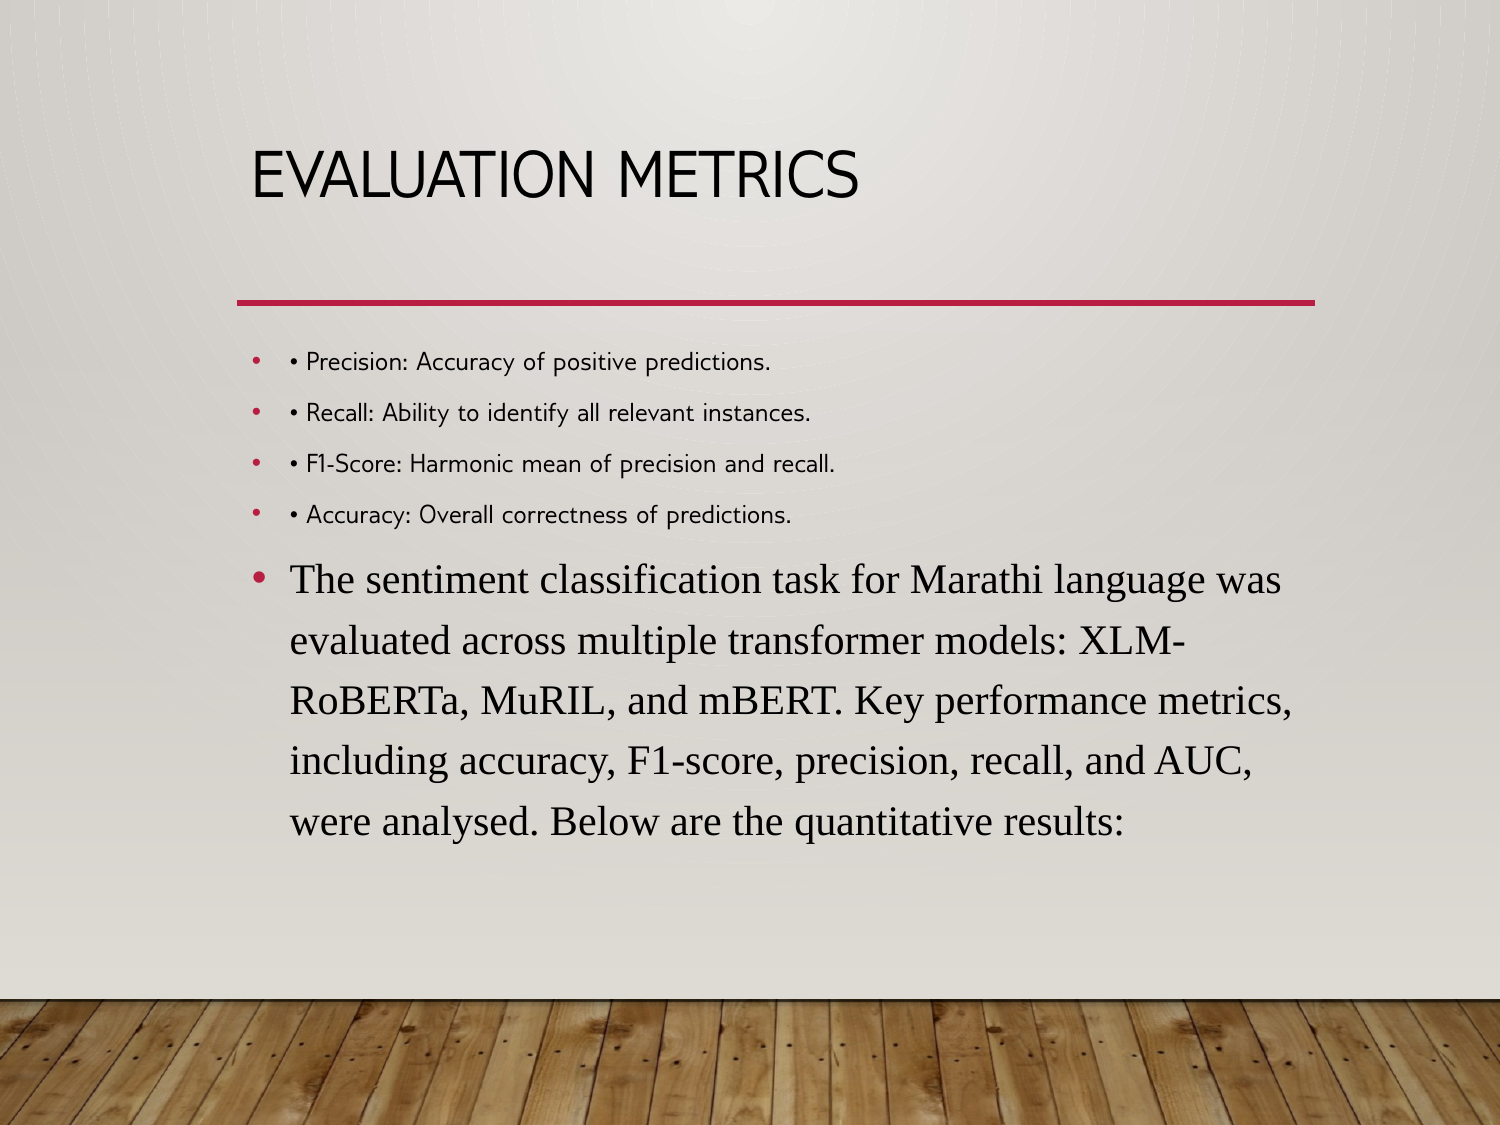

# Evaluation Metrics
• Precision: Accuracy of positive predictions.
• Recall: Ability to identify all relevant instances.
• F1-Score: Harmonic mean of precision and recall.
• Accuracy: Overall correctness of predictions.
The sentiment classification task for Marathi language was evaluated across multiple transformer models: XLM-RoBERTa, MuRIL, and mBERT. Key performance metrics, including accuracy, F1-score, precision, recall, and AUC, were analysed. Below are the quantitative results: